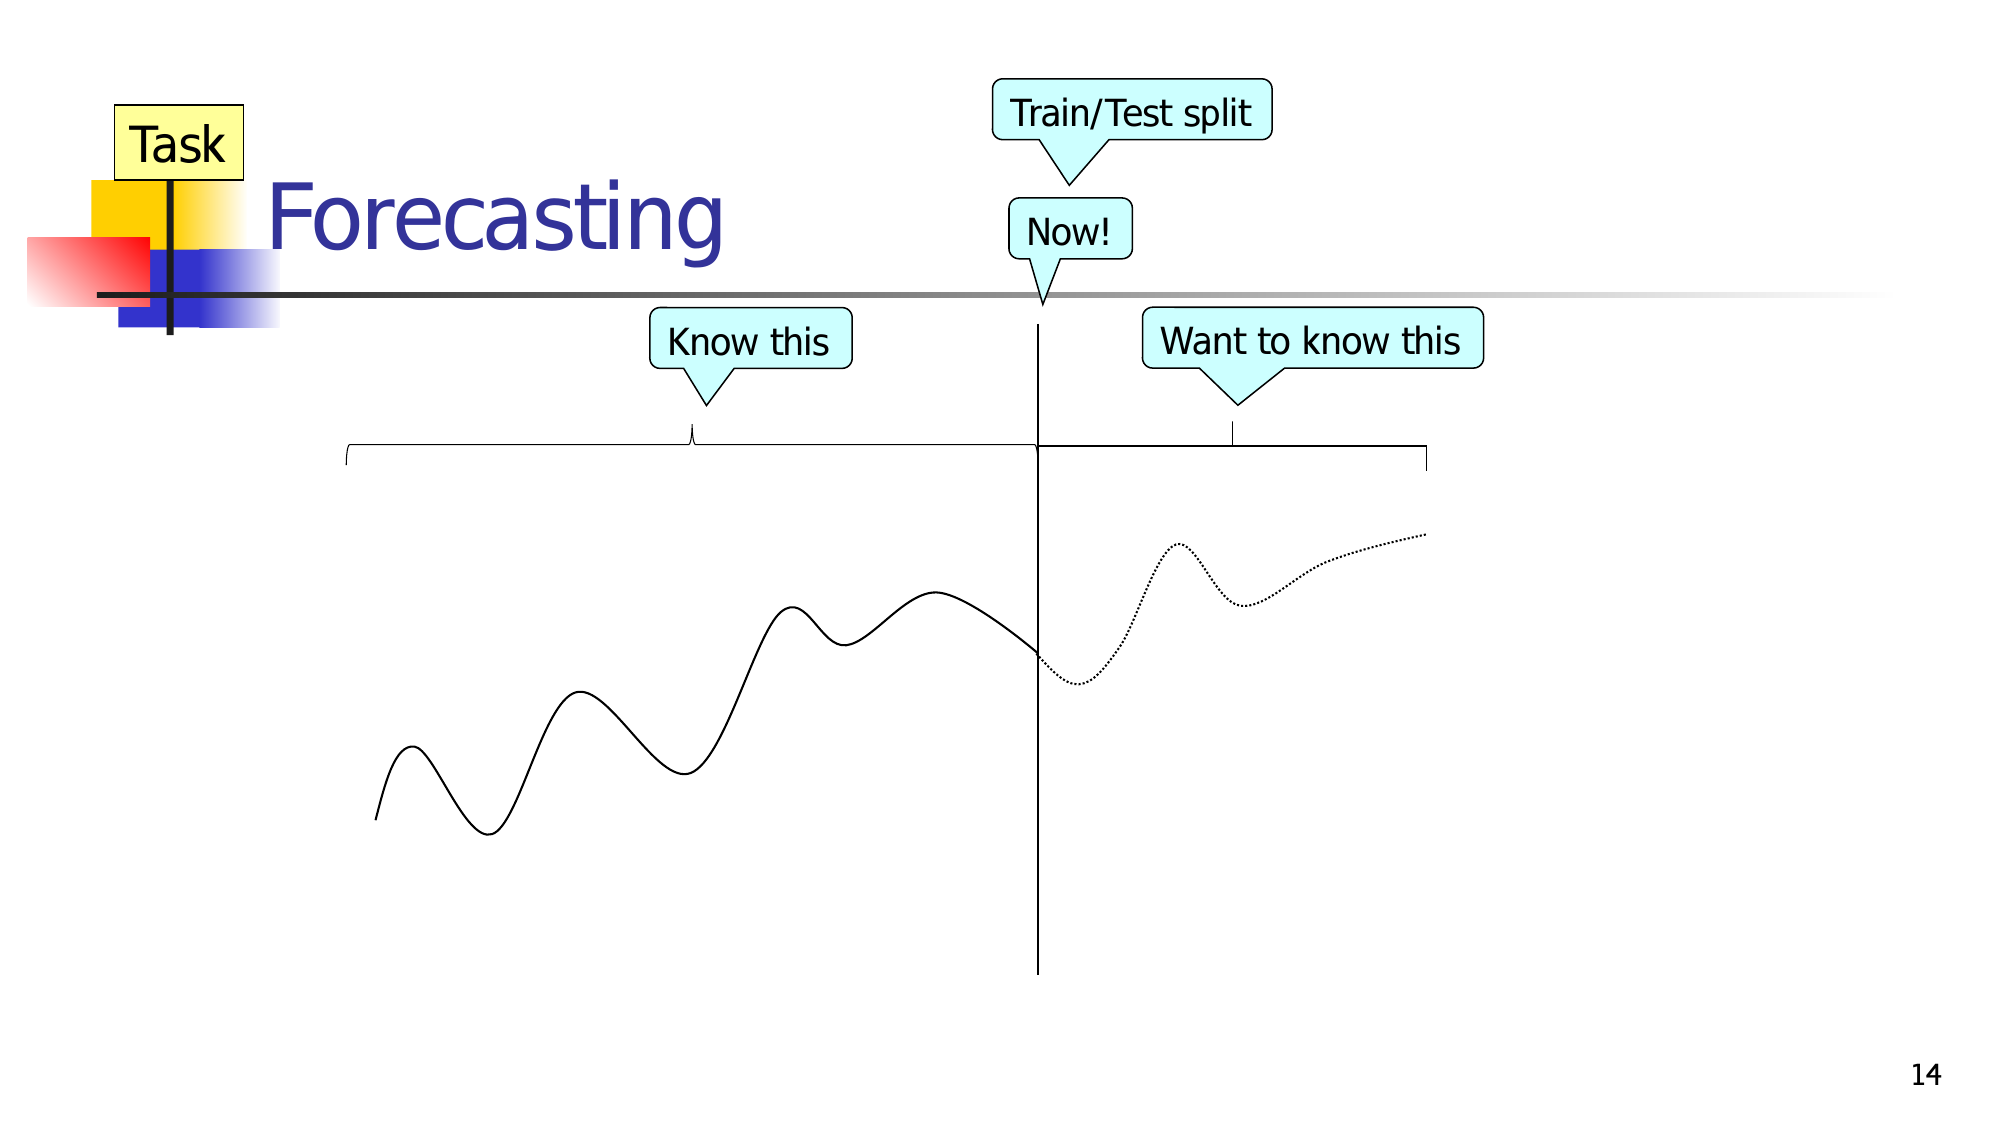

# Forecasting
Train/Test split
Task
Now!
Want to know this
Know this

14